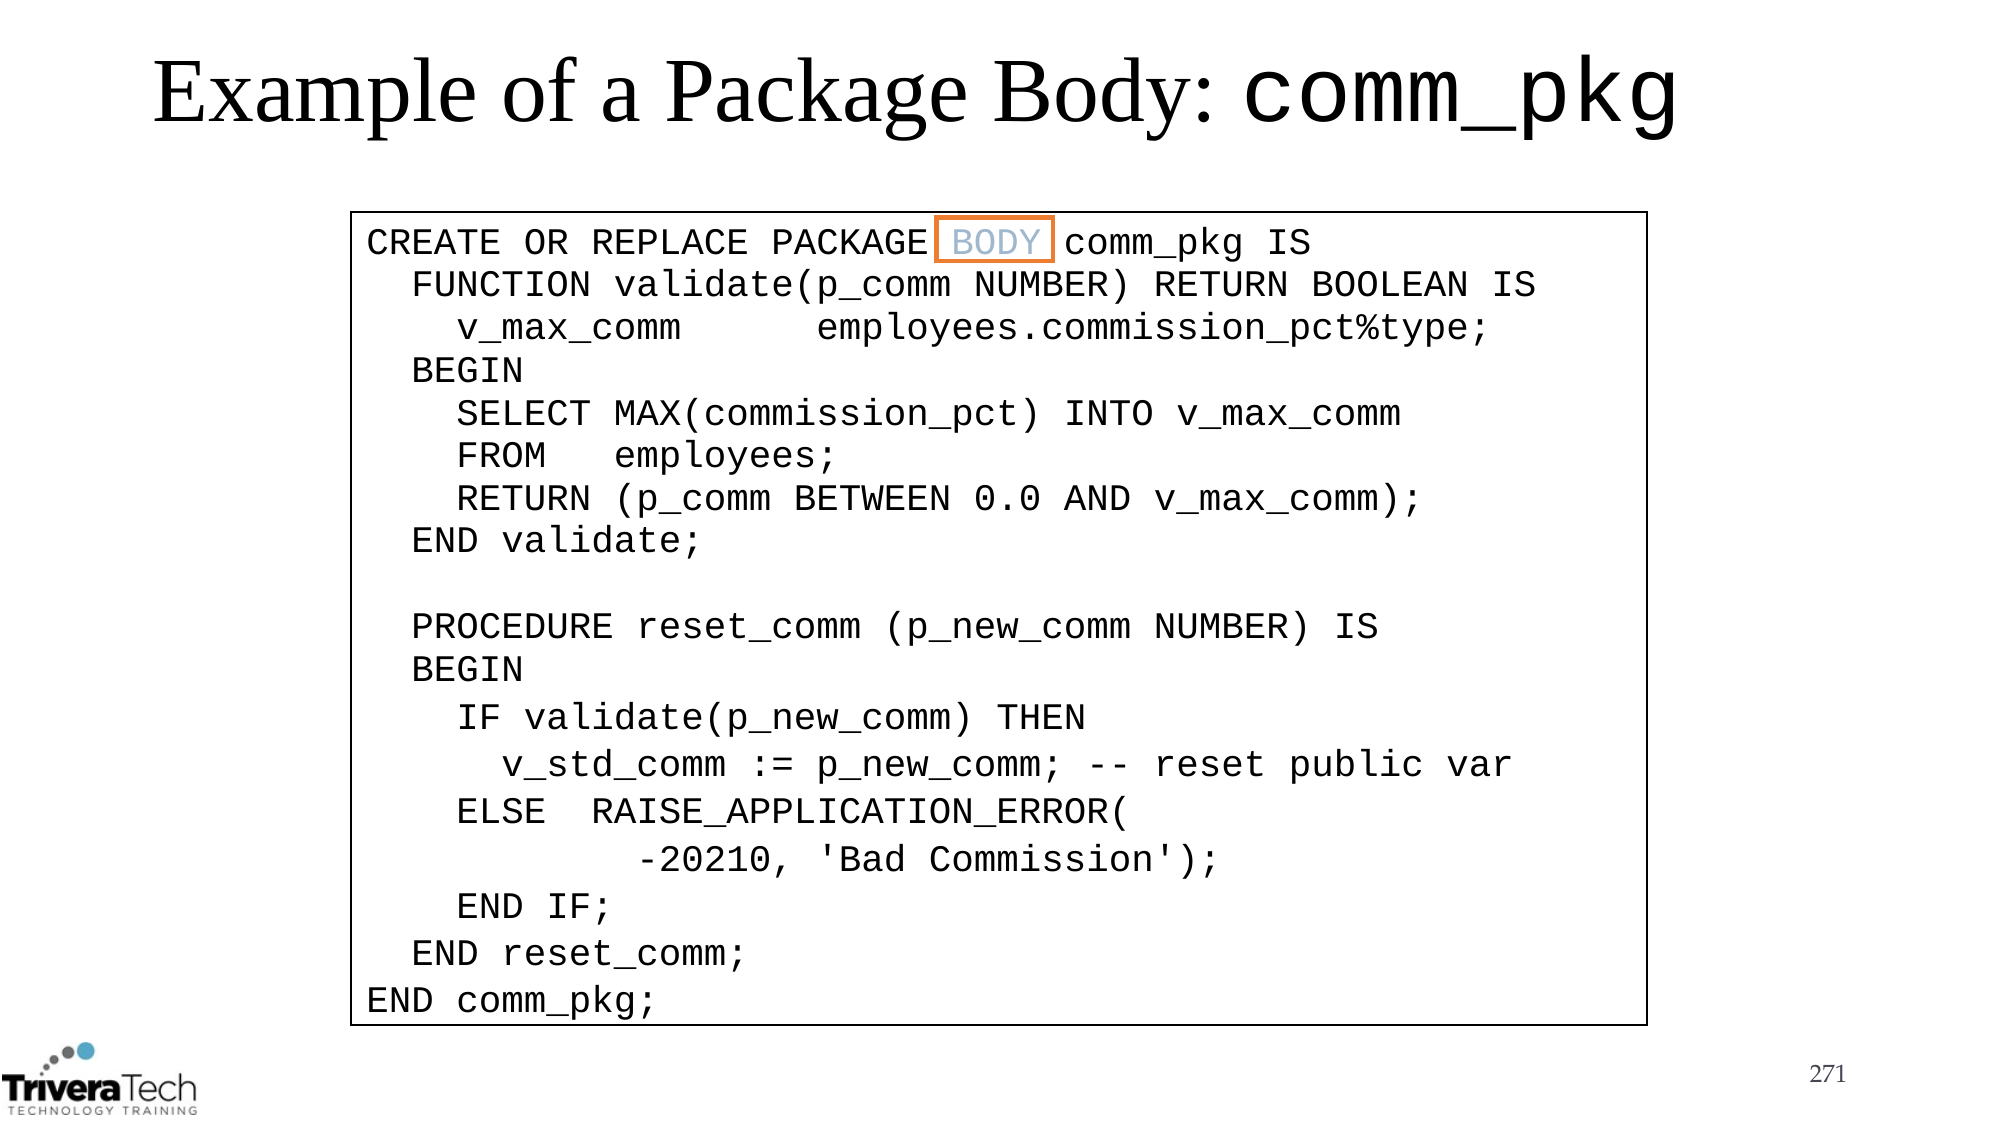

# Example of a Package Body: comm_pkg
CREATE OR REPLACE PACKAGE BODY comm_pkg IS
  FUNCTION validate(p_comm NUMBER) RETURN BOOLEAN IS
    v_max_comm 	employees.commission_pct%type;
  BEGIN
    SELECT MAX(commission_pct) INTO v_max_comm
    FROM   employees;
    RETURN (p_comm BETWEEN 0.0 AND v_max_comm);
  END validate;

  PROCEDURE reset_comm (p_new_comm NUMBER) IS
  BEGIN
    IF validate(p_new_comm) THEN
      v_std_comm := p_new_comm; -- reset public var
    ELSE  RAISE_APPLICATION_ERROR(
            -20210, 'Bad Commission');
    END IF;
  END reset_comm;
END comm_pkg;

271